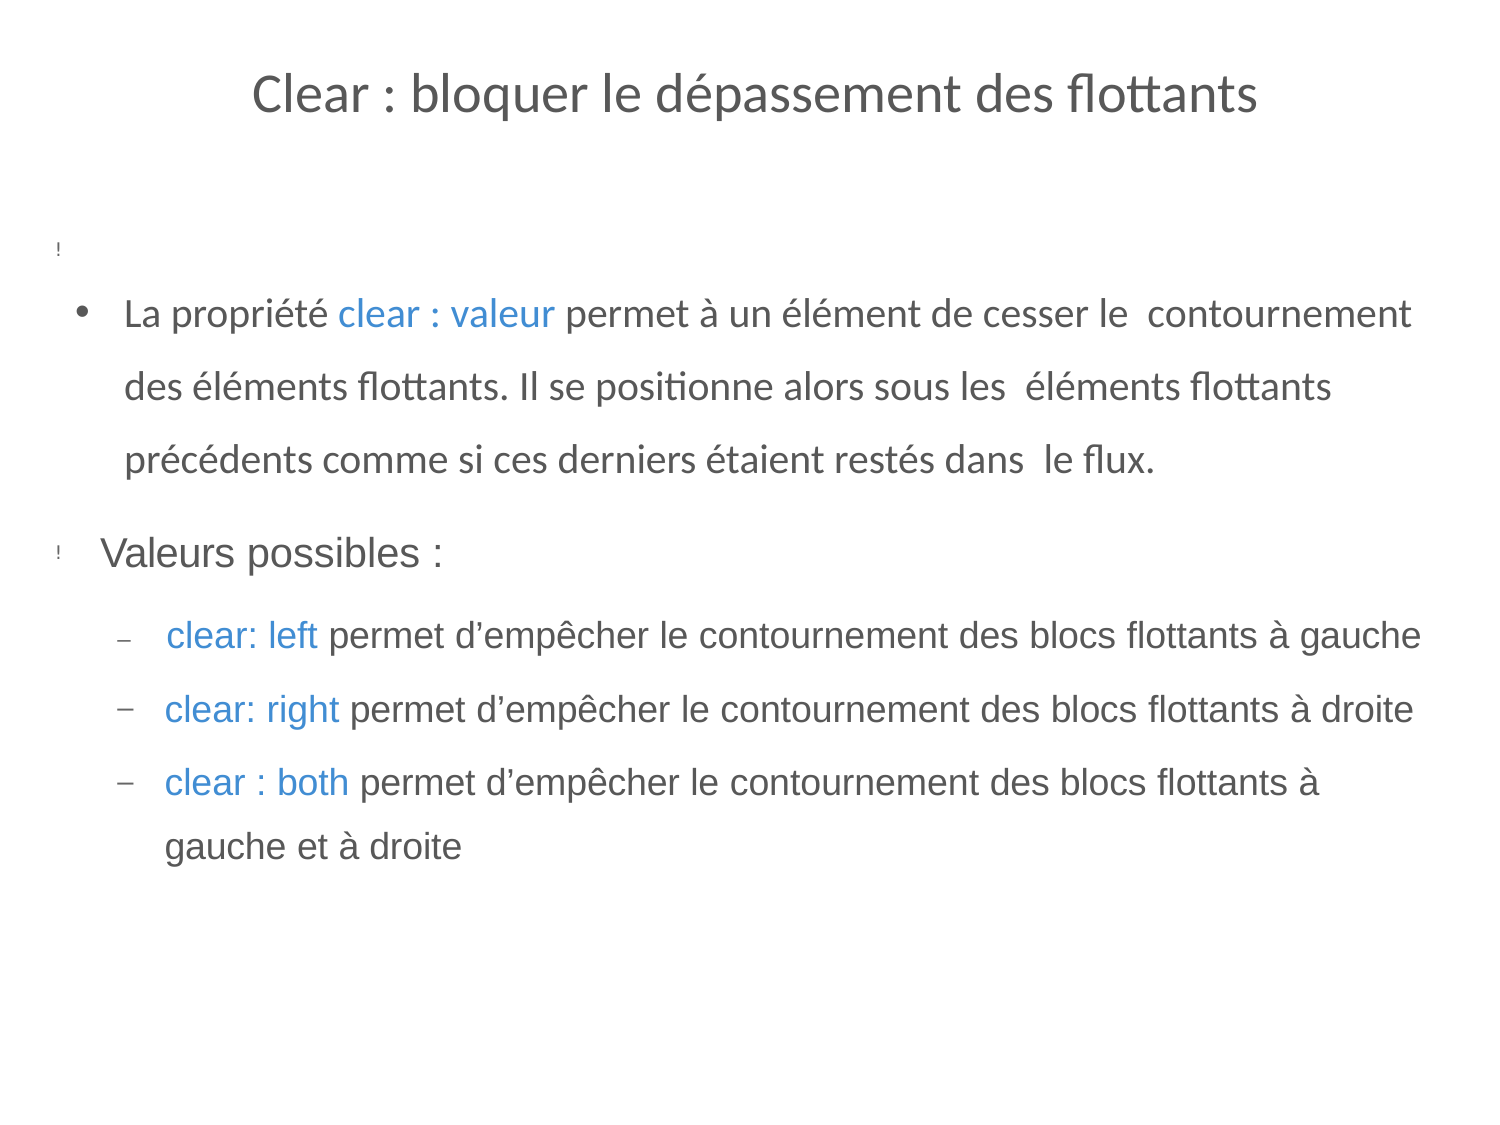

# Clear : bloquer le dépassement des flottants
!
La propriété clear : valeur permet à un élément de cesser le  contournement des éléments flottants. Il se positionne alors sous les  éléments flottants précédents comme si ces derniers étaient restés dans  le flux.
Valeurs possibles :
!
–	clear: left permet d’empêcher le contournement des blocs flottants à gauche
clear: right permet d’empêcher le contournement des blocs flottants à droite
clear : both permet d’empêcher le contournement des blocs flottants à  gauche et à droite
–
–